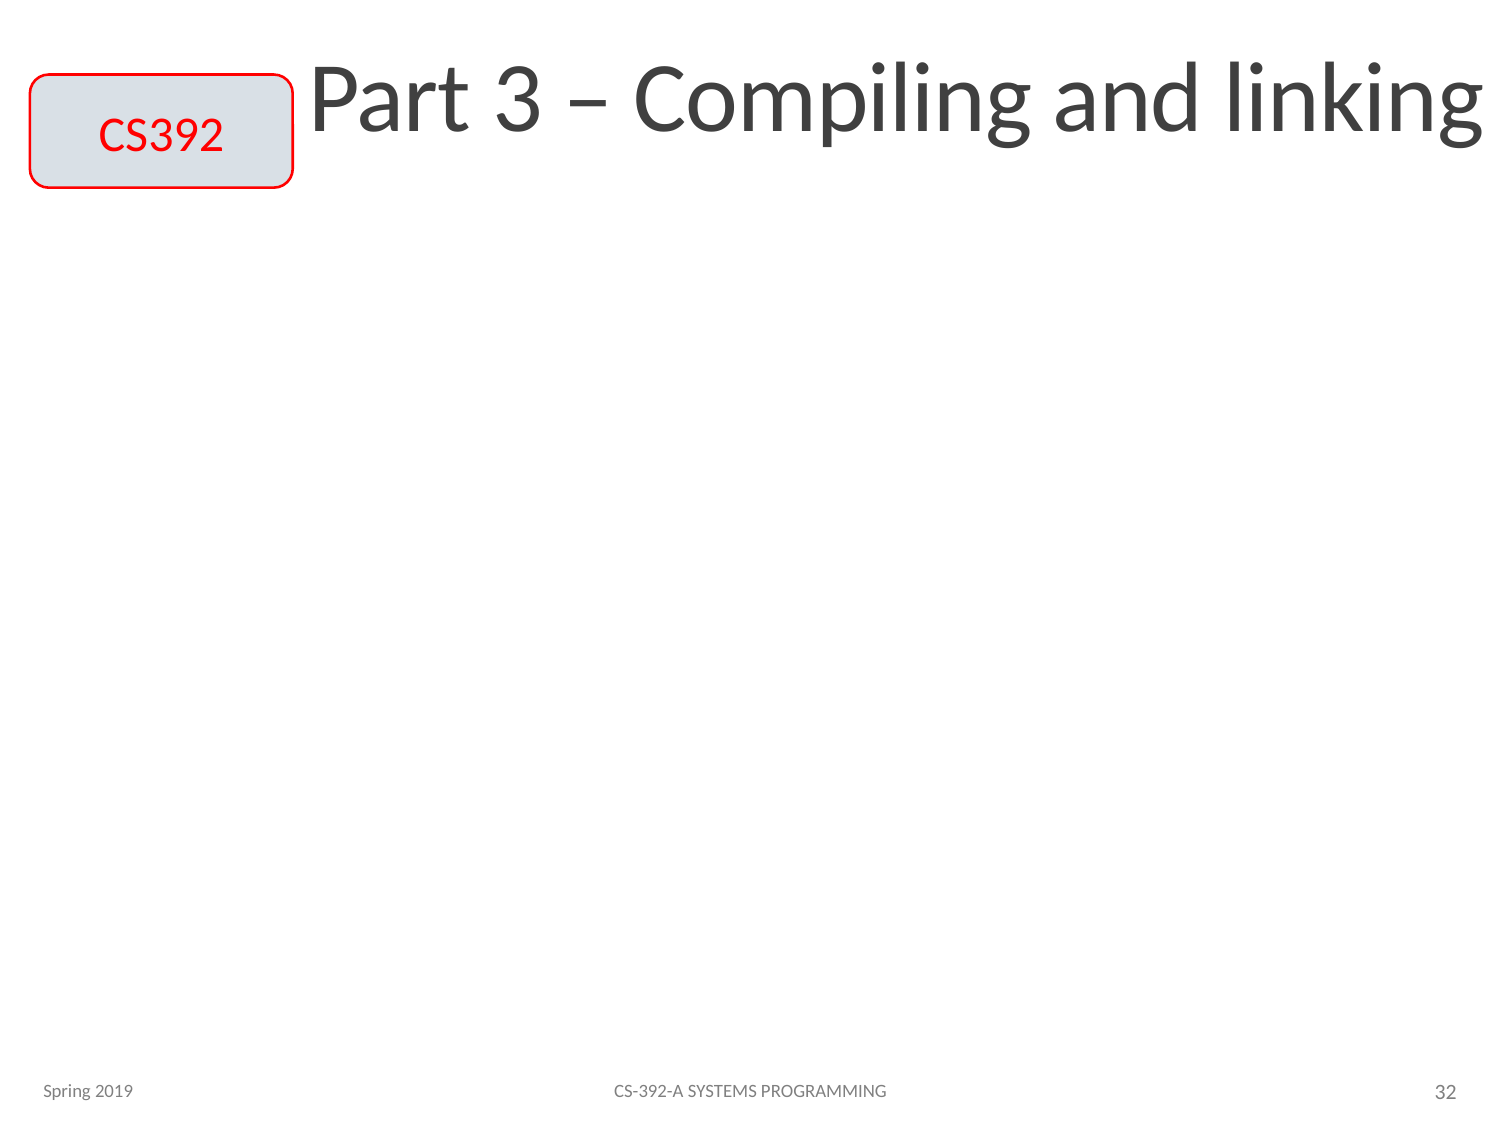

# Part 3 – Compiling and linking
CS392
Spring 2019
CS-392-A Systems Programming
32